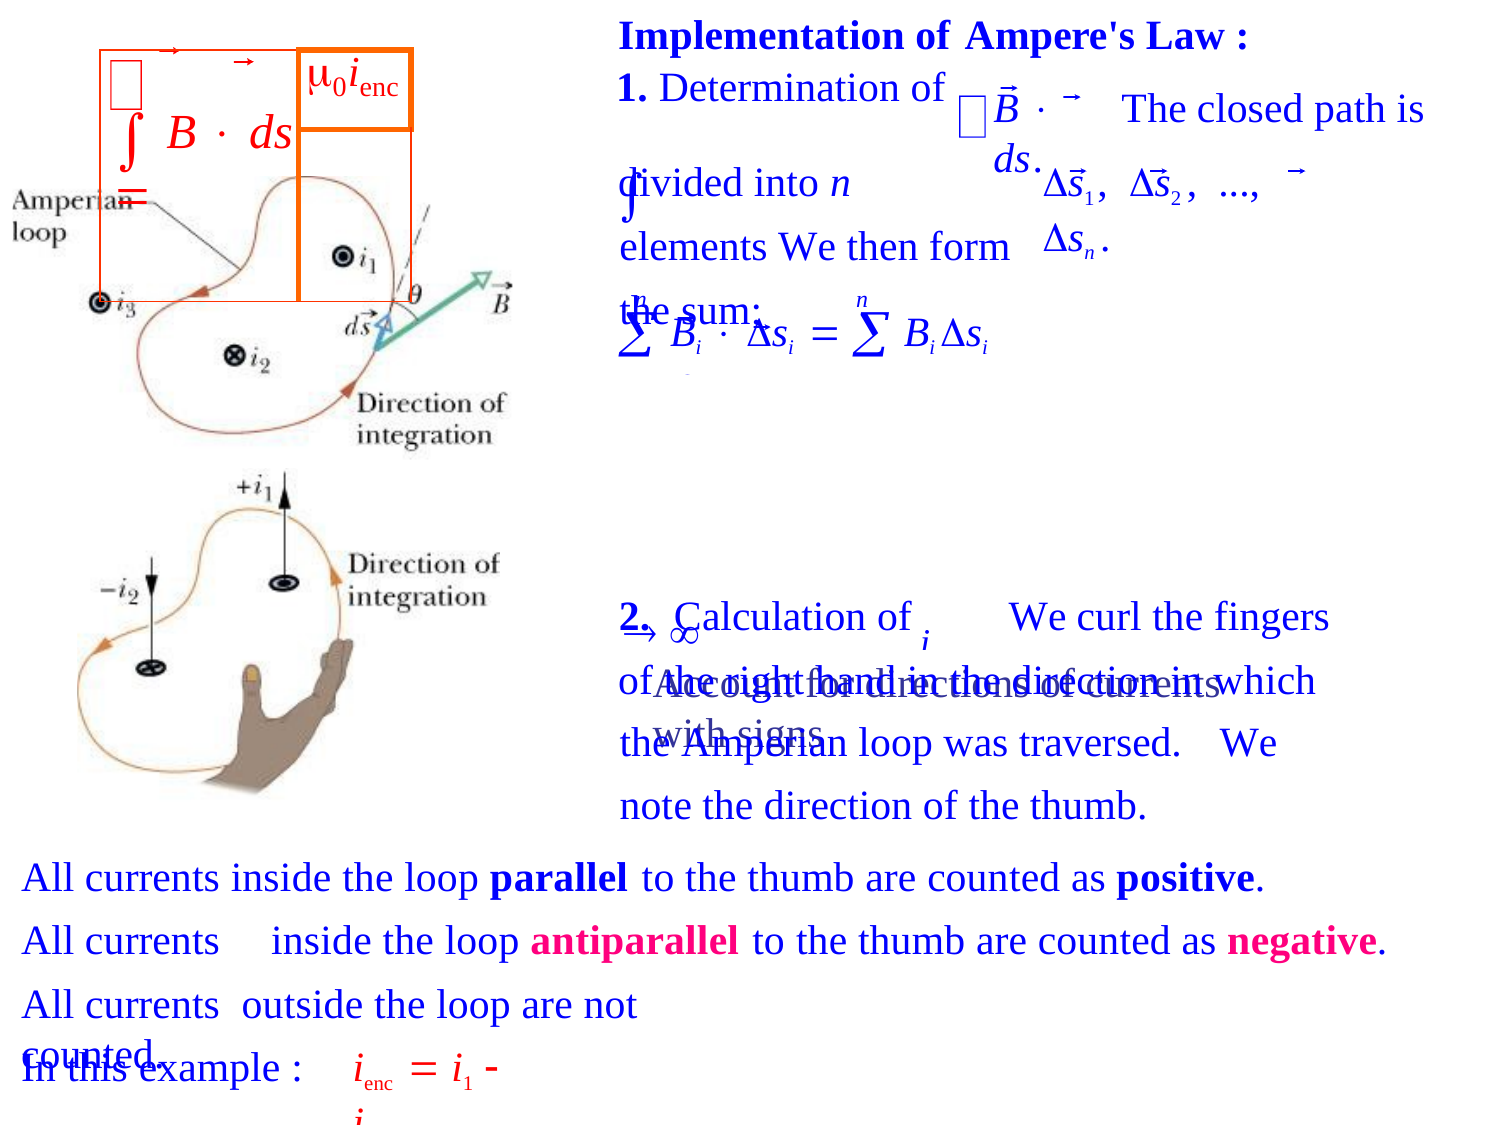

# Implementation of Ampere's Law :

| ∫ B ⋅ ds = |  |
| --- | --- |
|  |  |

μ0ienc

1. Determination of  ∫

B ⋅ ds.
The closed path is

divided into n elements We then form the sum:
Δs1,  Δs2 ,  ..., Δsn .

n	n
∑ Bi  ⋅ Δsi  = ∑ Bi Δsi  cosθi .

Here Bi   is the
i=1	i=1
magnetic field in the ith element.

n
∫ B ⋅ ds = lim ∑ Bi  ⋅ Δsi	as n → ∞
i=1

2.	Calculation of

Account for directions of currents with signs
We curl the fingers
ienc .
of the right hand in the direction in which the Amperian loop was traversed.	We note the direction of the thumb.

All currents inside the loop parallel to the thumb are counted as positive.

All currents	inside the loop antiparallel to the thumb are counted as negative.
All currents	outside the loop are not counted.
In this example :
ienc  = i1  − i2 .